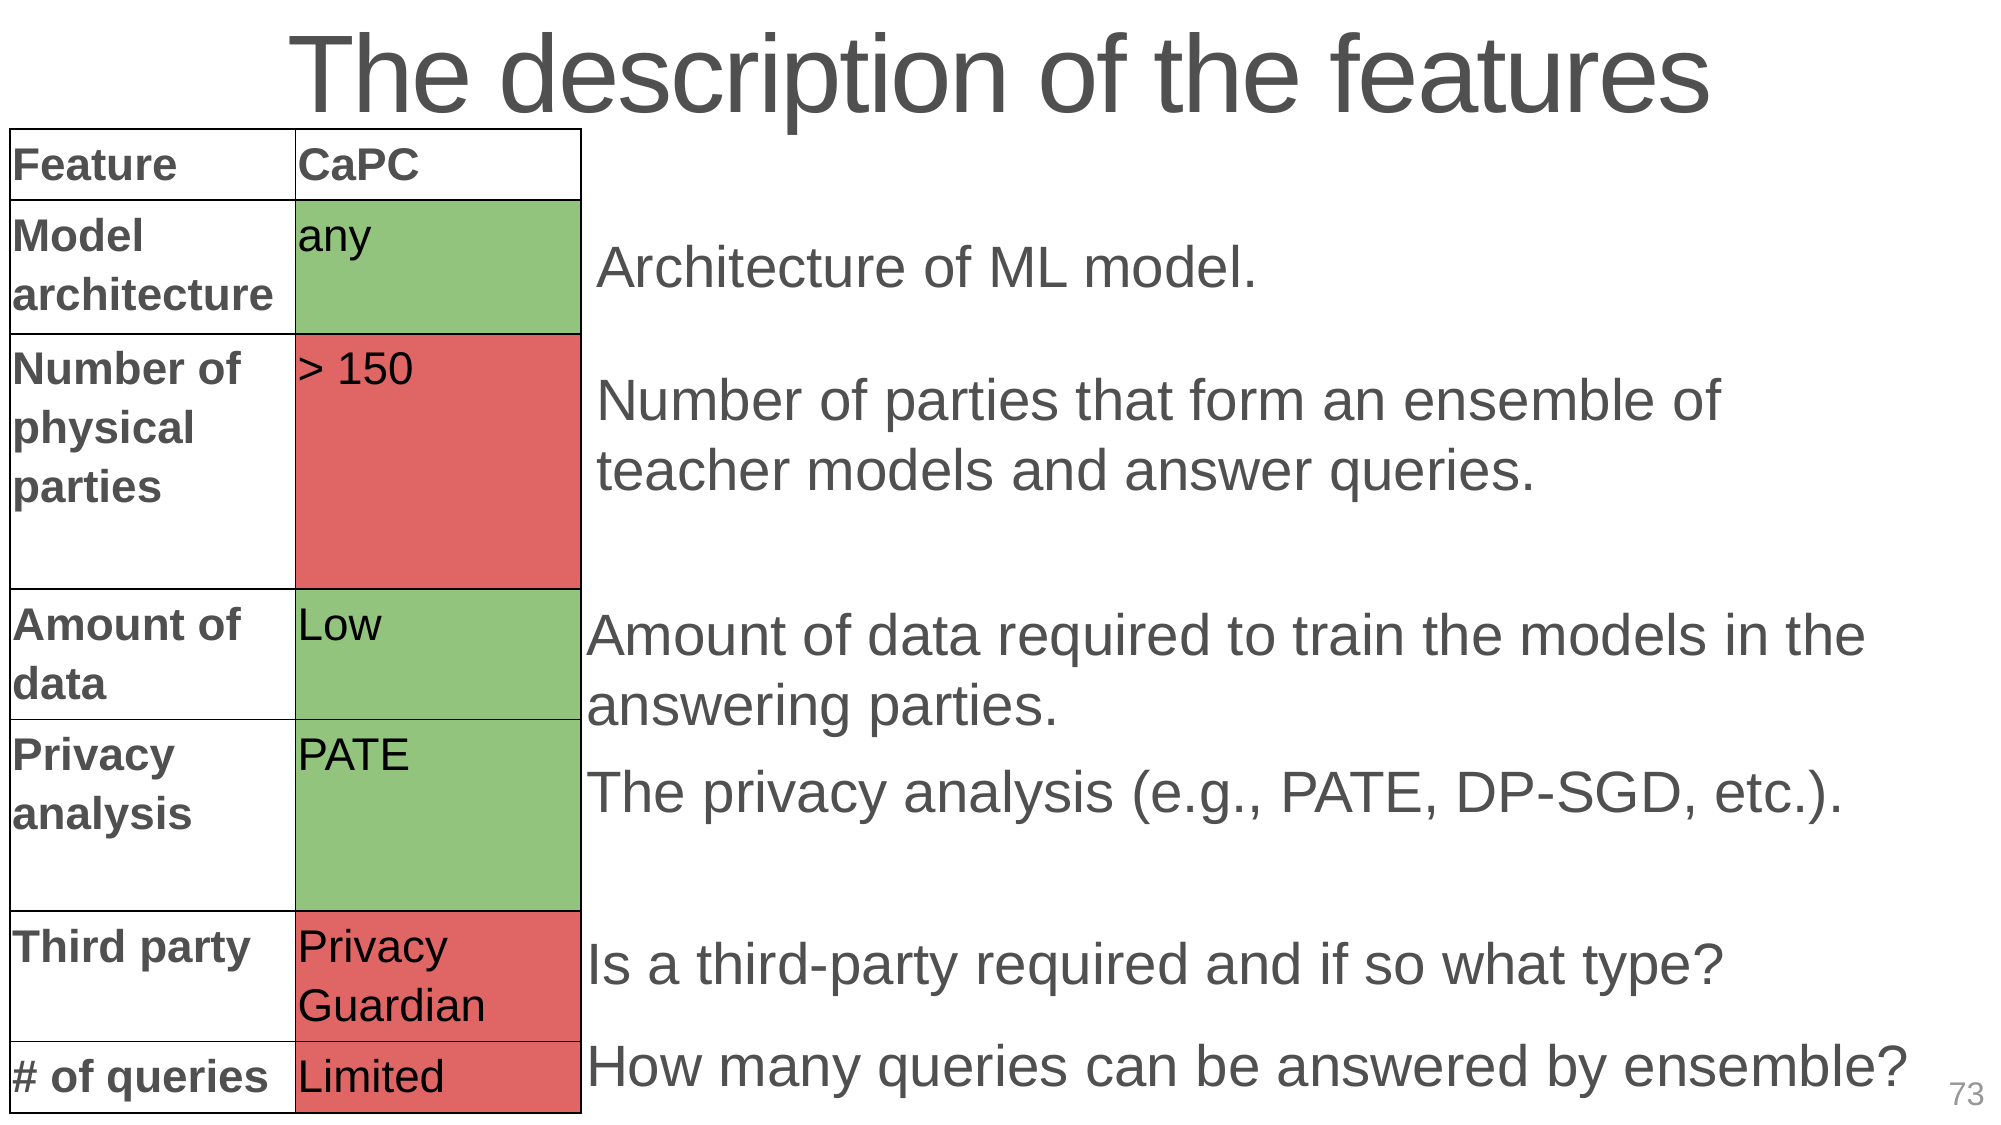

The description of the features

| Feature | CaPC |
| --- | --- |
| Model architecture | any |
| Number of physical parties | > 150 |
| Amount of data | Low |
| Privacy analysis | PATE |
| Third party | Privacy Guardian |
| # of queries | Limited |
Architecture of ML model.
Number of parties that form an ensemble of teacher models and answer queries.
Amount of data required to train the models in the answering parties.
The privacy analysis (e.g., PATE, DP-SGD, etc.).
Is a third-party required and if so what type?
How many queries can be answered by ensemble?
73